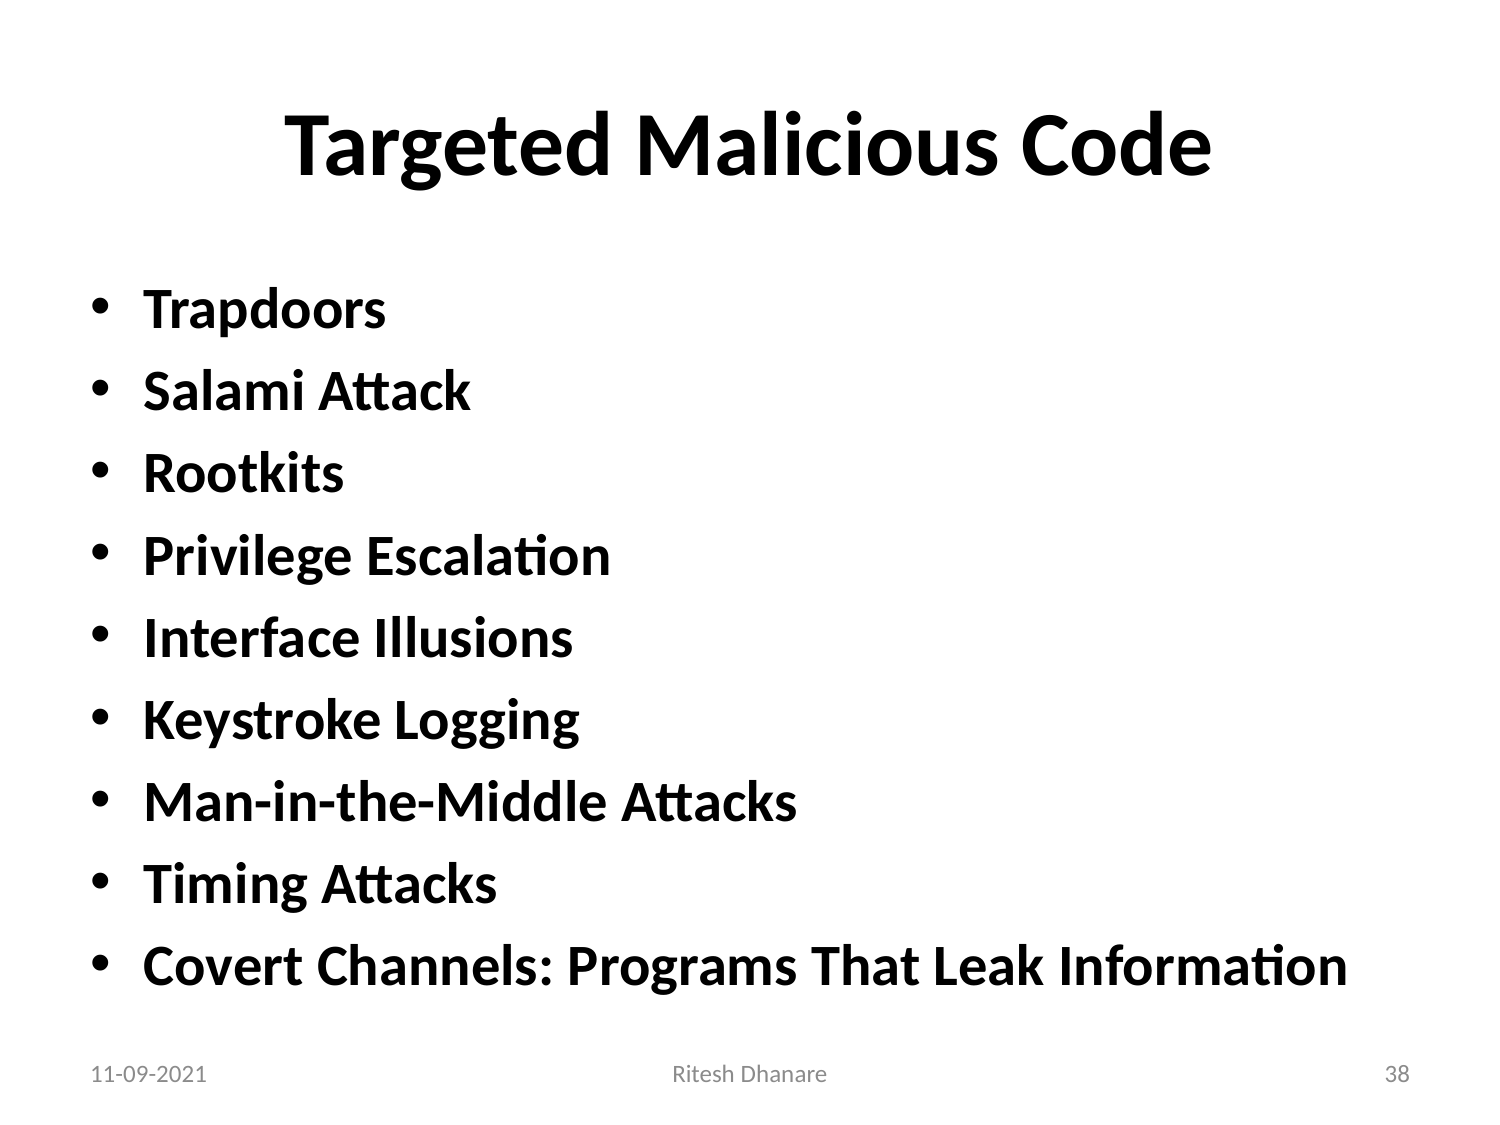

# Targeted Malicious Code
Trapdoors
Salami Attack
Rootkits
Privilege Escalation
Interface Illusions
Keystroke Logging
Man-in-the-Middle Attacks
Timing Attacks
Covert Channels: Programs That Leak Information
11-09-2021
Ritesh Dhanare
38